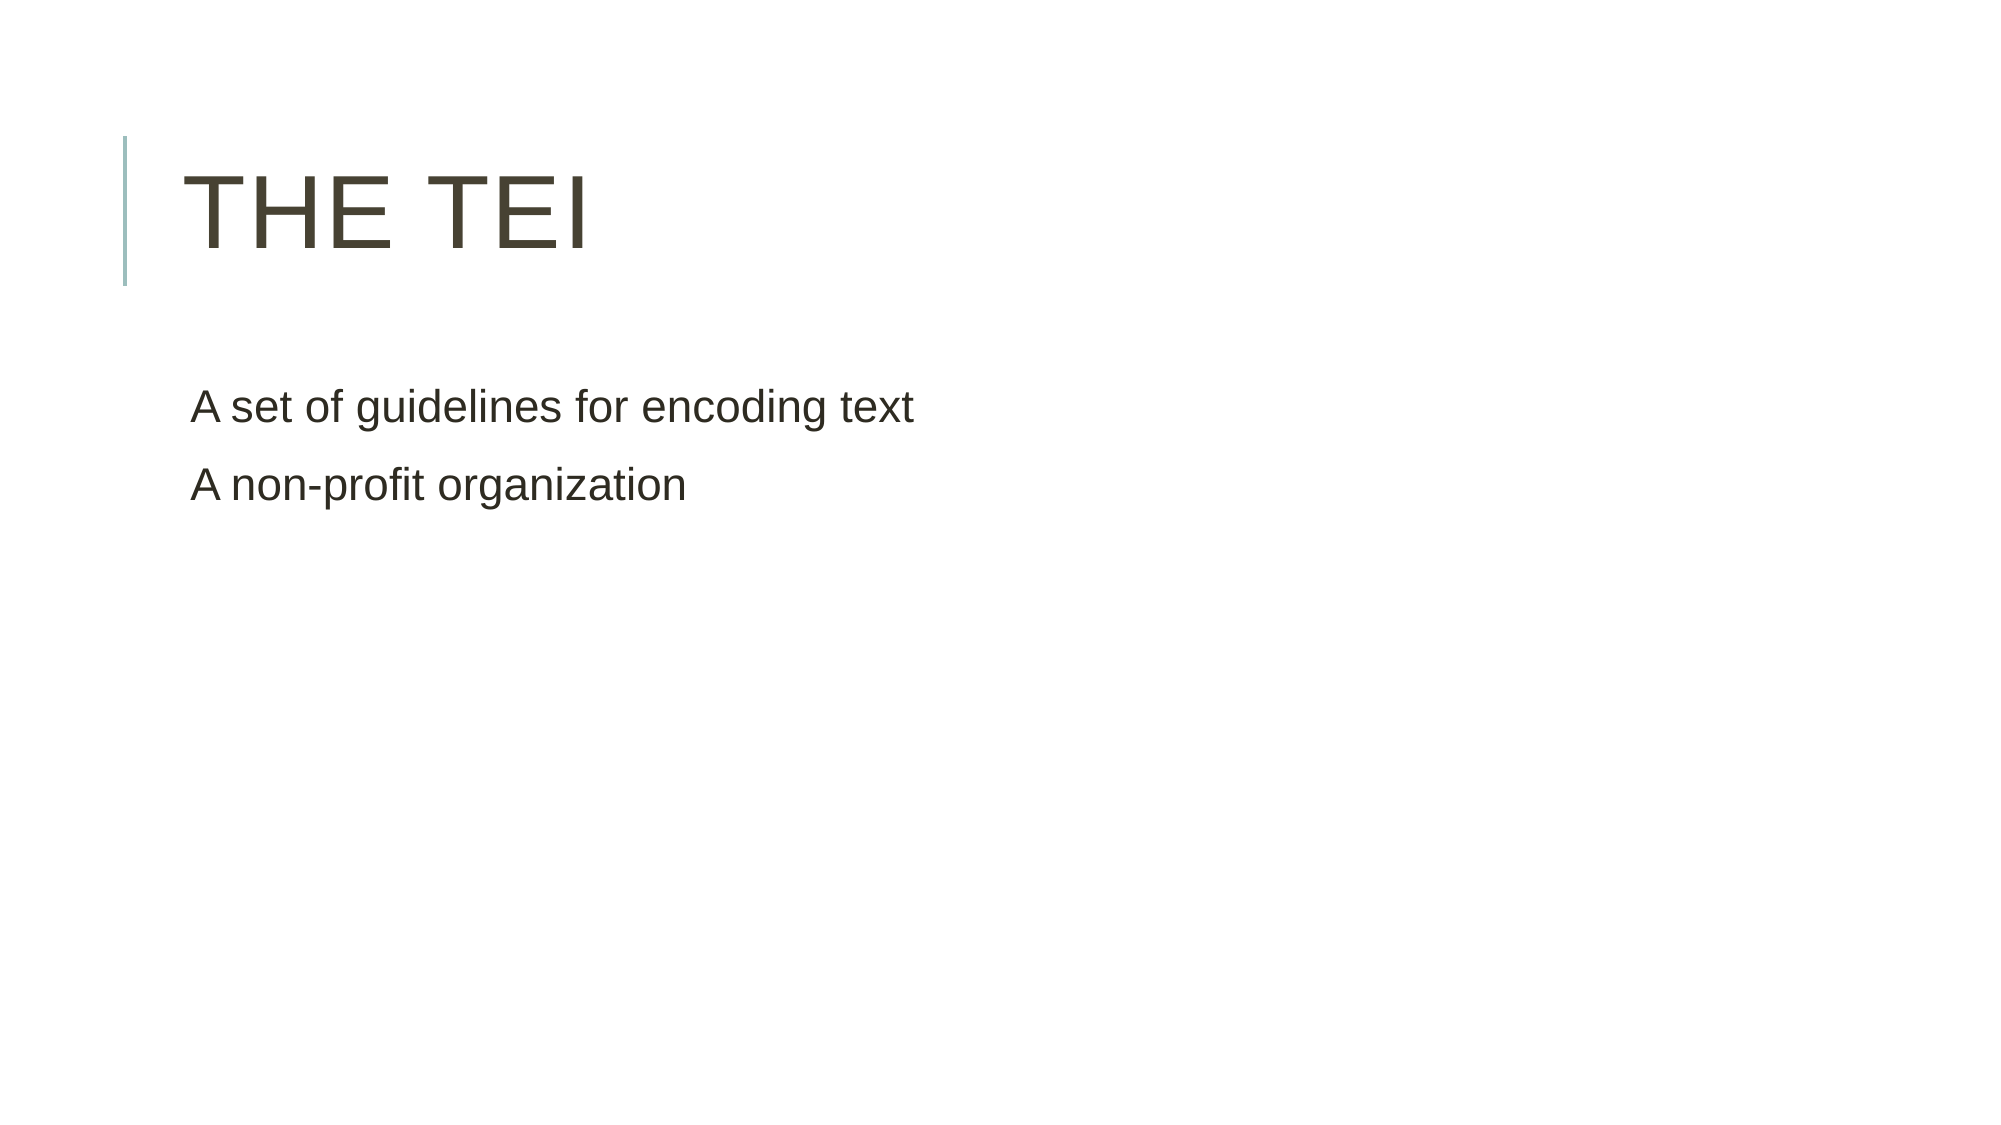

# The TEI
A set of guidelines for encoding text
A non-profit organization